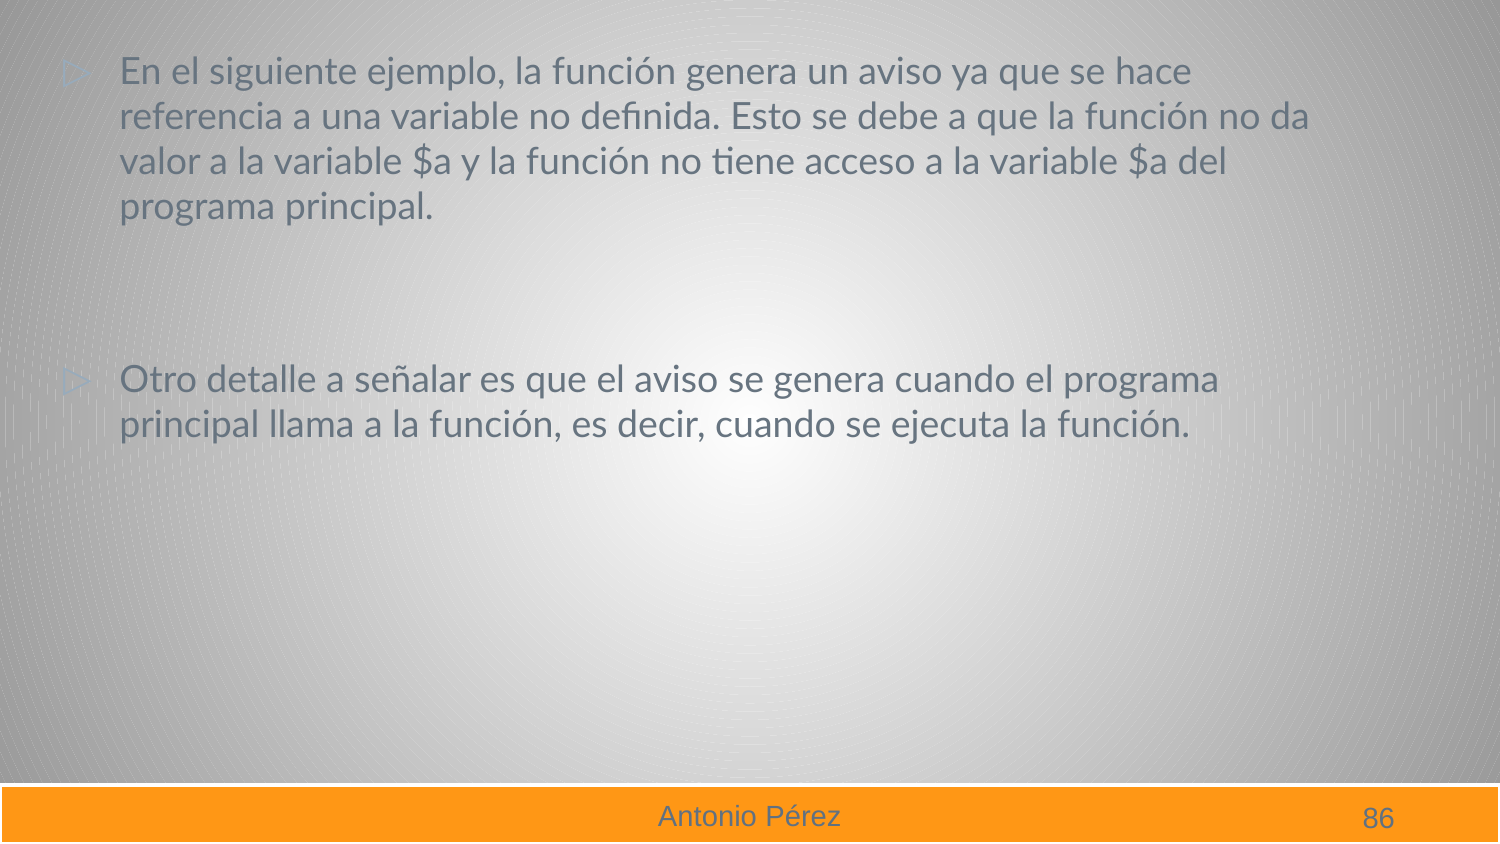

En el siguiente ejemplo, la función genera un aviso ya que se hace referencia a una variable no definida. Esto se debe a que la función no da valor a la variable $a y la función no tiene acceso a la variable $a del programa principal.

Otro detalle a señalar es que el aviso se genera cuando el programa principal llama a la función, es decir, cuando se ejecuta la función.
86